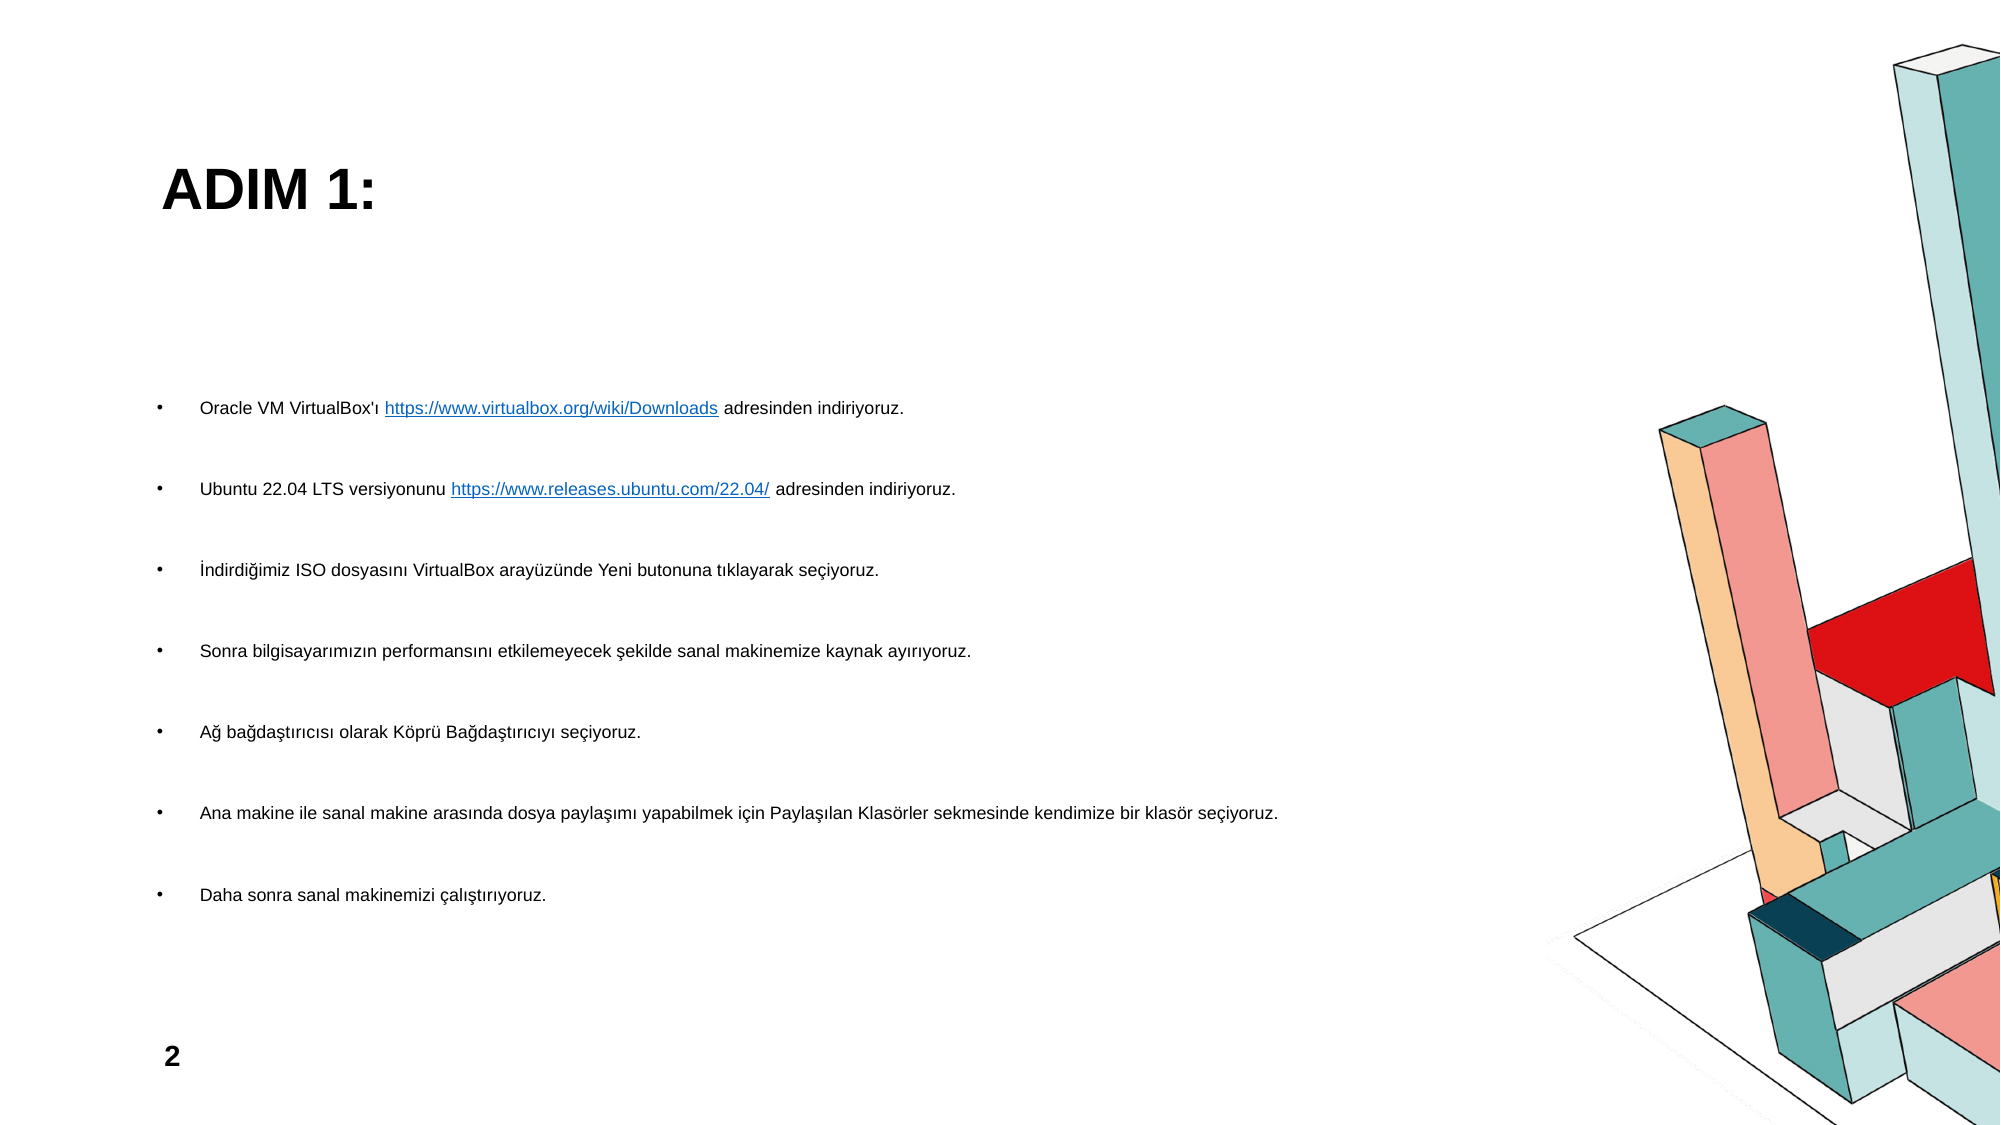

# Adım 1:
Oracle VM VirtualBox'ı https://www.virtualbox.org/wiki/Downloads adresinden indiriyoruz.
Ubuntu 22.04 LTS versiyonunu https://www.releases.ubuntu.com/22.04/ adresinden indiriyoruz.
İndirdiğimiz ISO dosyasını VirtualBox arayüzünde Yeni butonuna tıklayarak seçiyoruz.
Sonra bilgisayarımızın performansını etkilemeyecek şekilde sanal makinemize kaynak ayırıyoruz.
Ağ bağdaştırıcısı olarak Köprü Bağdaştırıcıyı seçiyoruz.
Ana makine ile sanal makine arasında dosya paylaşımı yapabilmek için Paylaşılan Klasörler sekmesinde kendimize bir klasör seçiyoruz.
Daha sonra sanal makinemizi çalıştırıyoruz.

2